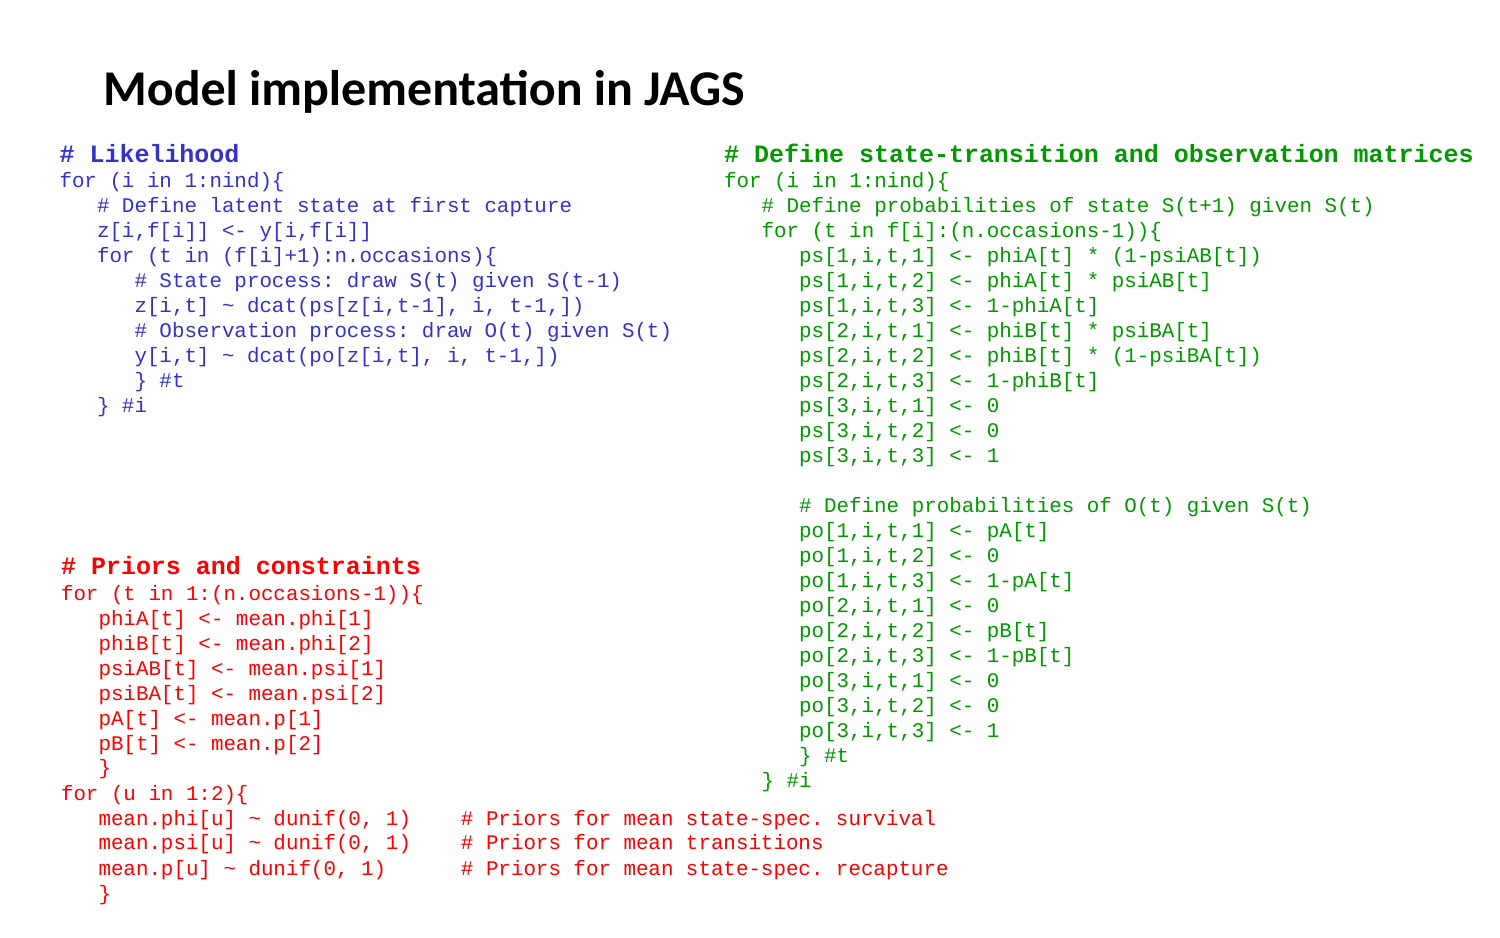

Model implementation in JAGS
# Likelihood
for (i in 1:nind){
   # Define latent state at first capture
   z[i,f[i]] <- y[i,f[i]]
   for (t in (f[i]+1):n.occasions){
      # State process: draw S(t) given S(t-1)
      z[i,t] ~ dcat(ps[z[i,t-1], i, t-1,])
      # Observation process: draw O(t) given S(t)
      y[i,t] ~ dcat(po[z[i,t], i, t-1,])
      } #t
   } #i
# Define state-transition and observation matrices
for (i in 1:nind){
   # Define probabilities of state S(t+1) given S(t)
   for (t in f[i]:(n.occasions-1)){
      ps[1,i,t,1] <- phiA[t] * (1-psiAB[t])
      ps[1,i,t,2] <- phiA[t] * psiAB[t]
      ps[1,i,t,3] <- 1-phiA[t]
      ps[2,i,t,1] <- phiB[t] * psiBA[t]
      ps[2,i,t,2] <- phiB[t] * (1-psiBA[t])
      ps[2,i,t,3] <- 1-phiB[t]
      ps[3,i,t,1] <- 0
      ps[3,i,t,2] <- 0
      ps[3,i,t,3] <- 1

      # Define probabilities of O(t) given S(t)
      po[1,i,t,1] <- pA[t]
      po[1,i,t,2] <- 0
      po[1,i,t,3] <- 1-pA[t]
      po[2,i,t,1] <- 0
      po[2,i,t,2] <- pB[t]
      po[2,i,t,3] <- 1-pB[t]
      po[3,i,t,1] <- 0
      po[3,i,t,2] <- 0
      po[3,i,t,3] <- 1
      } #t
   } #i

# Priors and constraints
for (t in 1:(n.occasions-1)){
   phiA[t] <- mean.phi[1]
   phiB[t] <- mean.phi[2]
   psiAB[t] <- mean.psi[1]
   psiBA[t] <- mean.psi[2]
   pA[t] <- mean.p[1]
   pB[t] <- mean.p[2]
   }
for (u in 1:2){
   mean.phi[u] ~ dunif(0, 1)    # Priors for mean state-spec. survival
   mean.psi[u] ~ dunif(0, 1)    # Priors for mean transitions
   mean.p[u] ~ dunif(0, 1)      # Priors for mean state-spec. recapture
   }